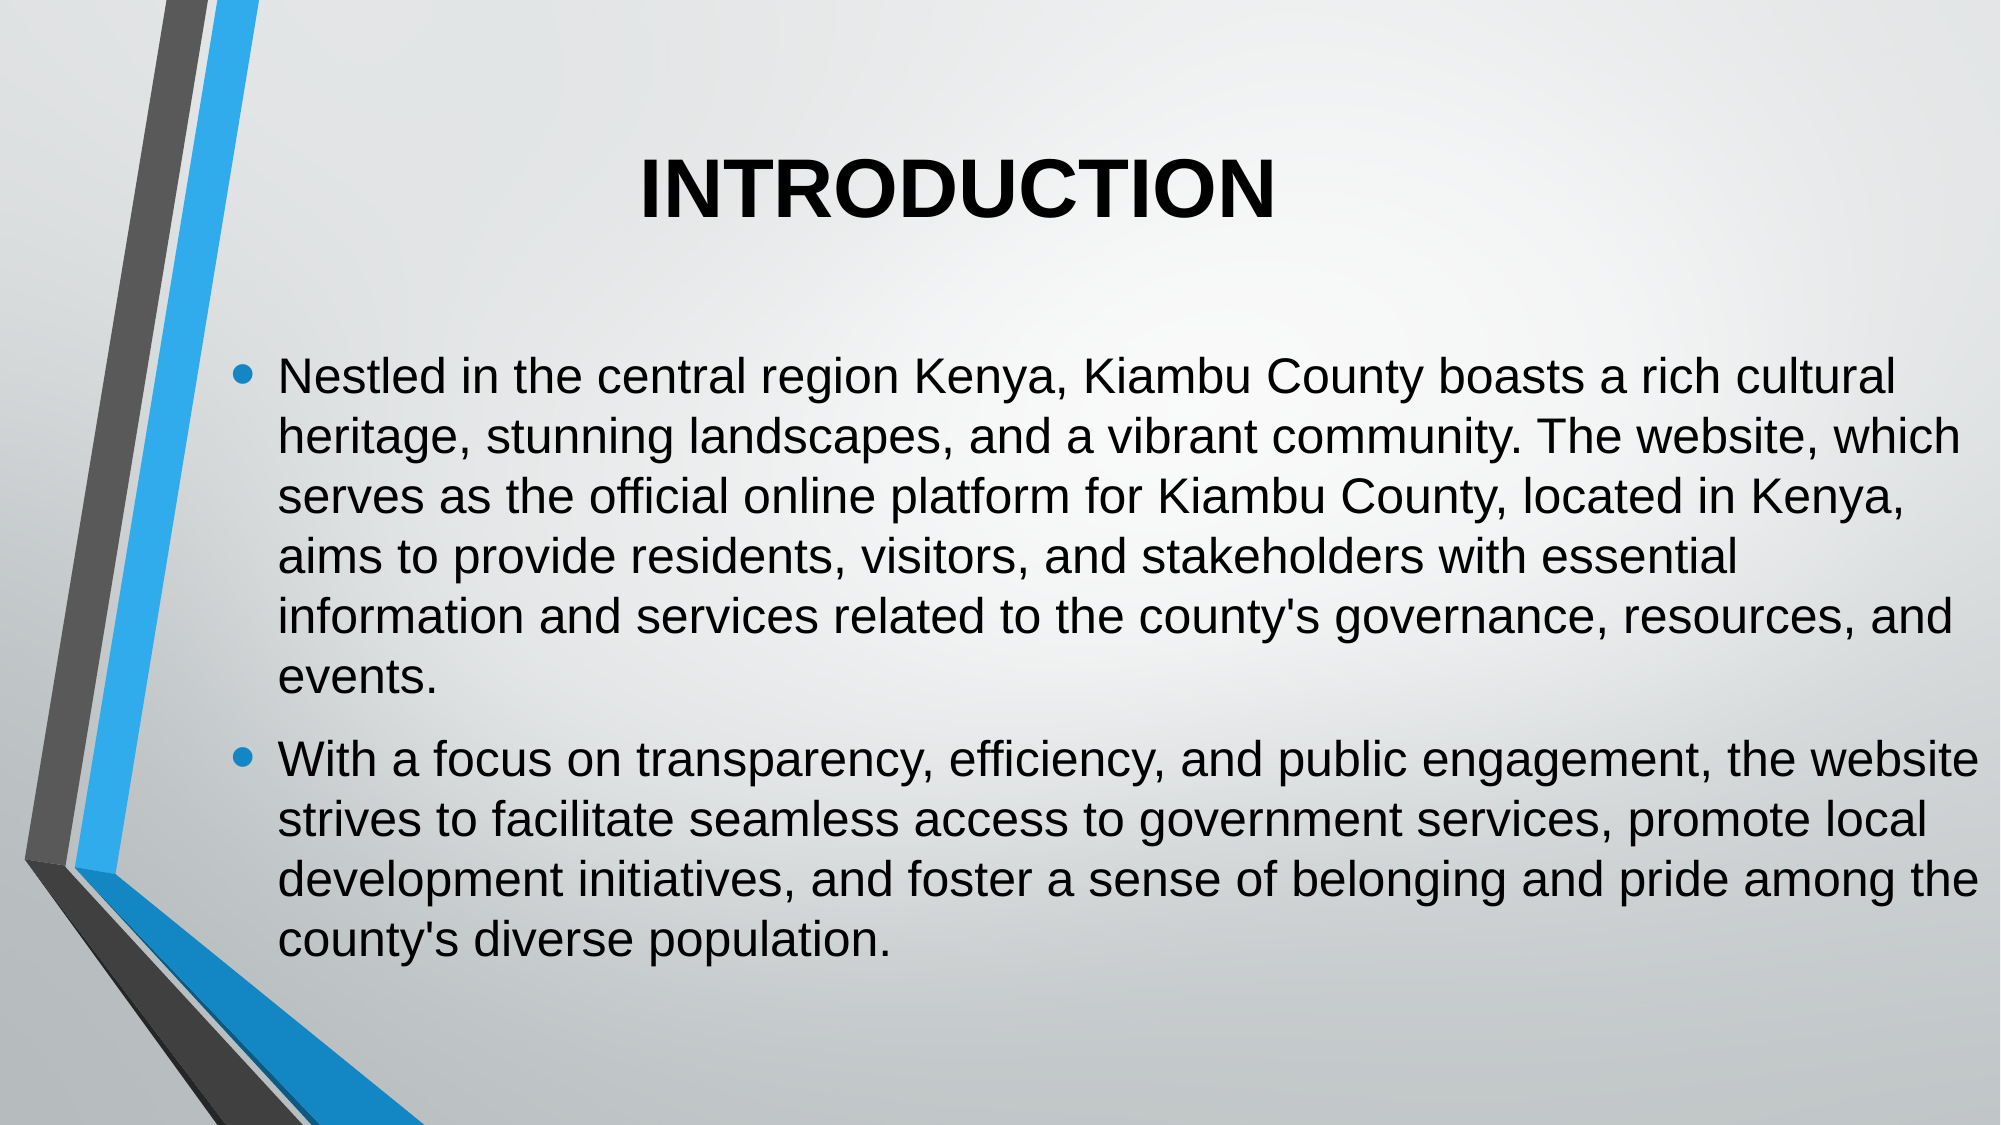

# INTRODUCTION
Nestled in the central region Kenya, Kiambu County boasts a rich cultural heritage, stunning landscapes, and a vibrant community. The website, which serves as the official online platform for Kiambu County, located in Kenya, aims to provide residents, visitors, and stakeholders with essential information and services related to the county's governance, resources, and events.
With a focus on transparency, efficiency, and public engagement, the website strives to facilitate seamless access to government services, promote local development initiatives, and foster a sense of belonging and pride among the county's diverse population.